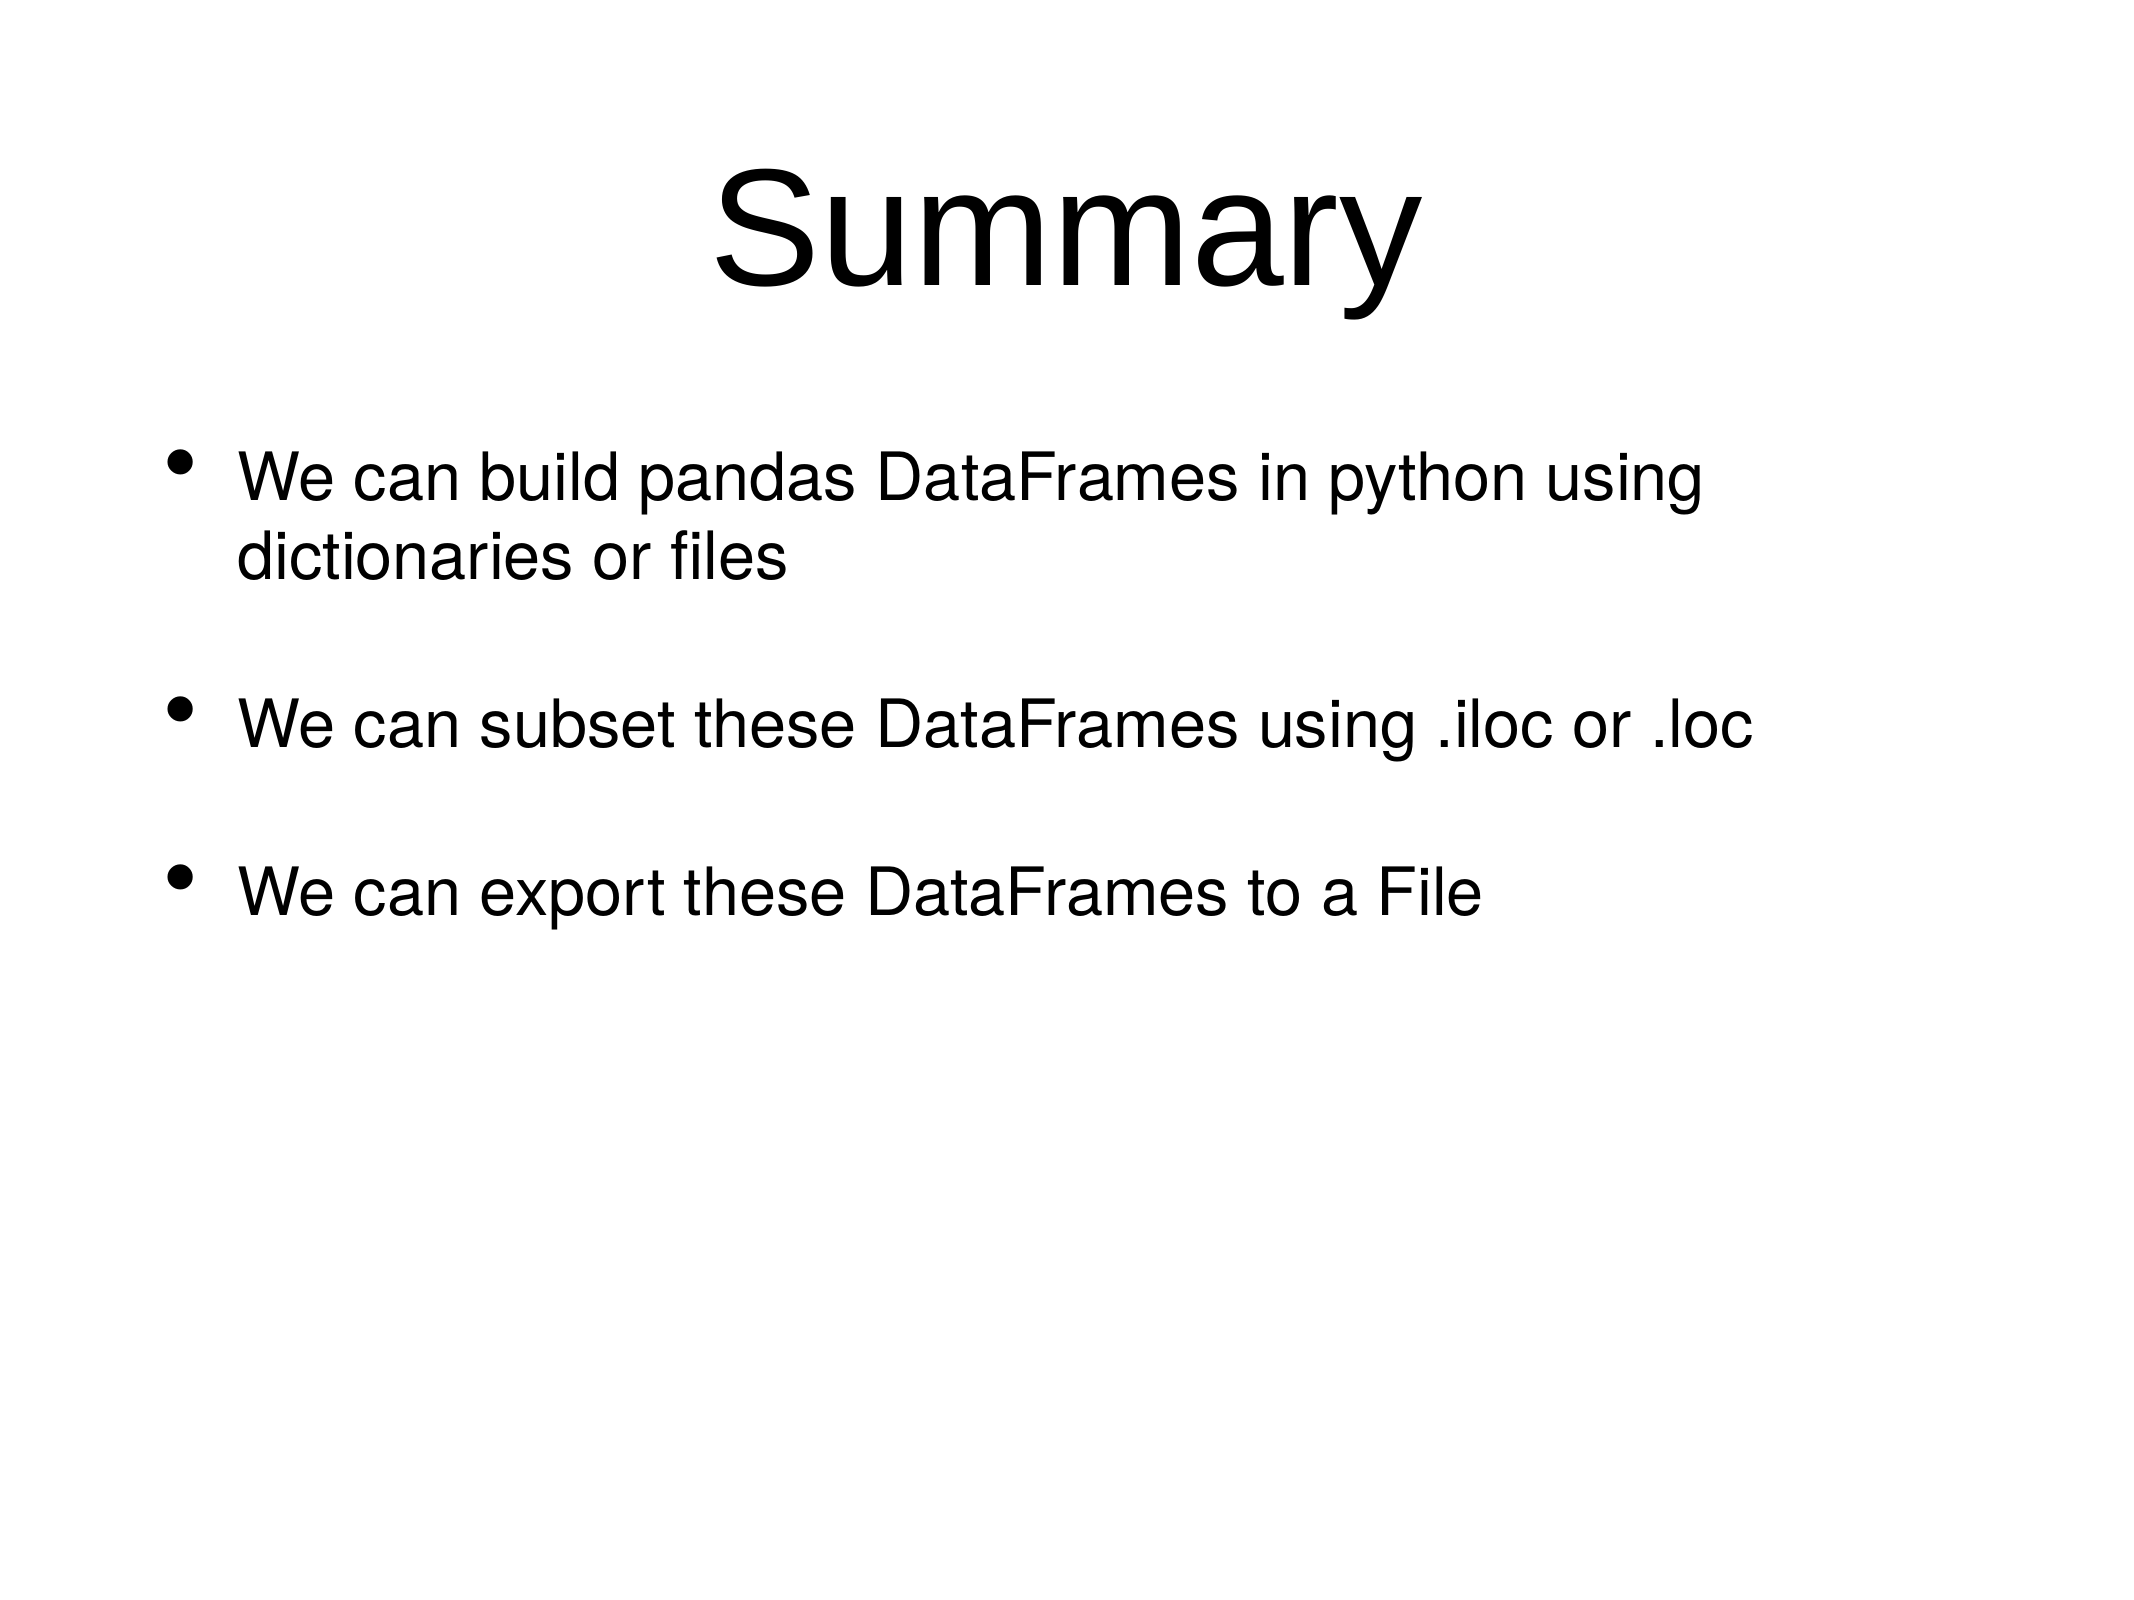

# Summary
We can build pandas DataFrames in python using dictionaries or files
We can subset these DataFrames using .iloc or .loc
We can export these DataFrames to a File